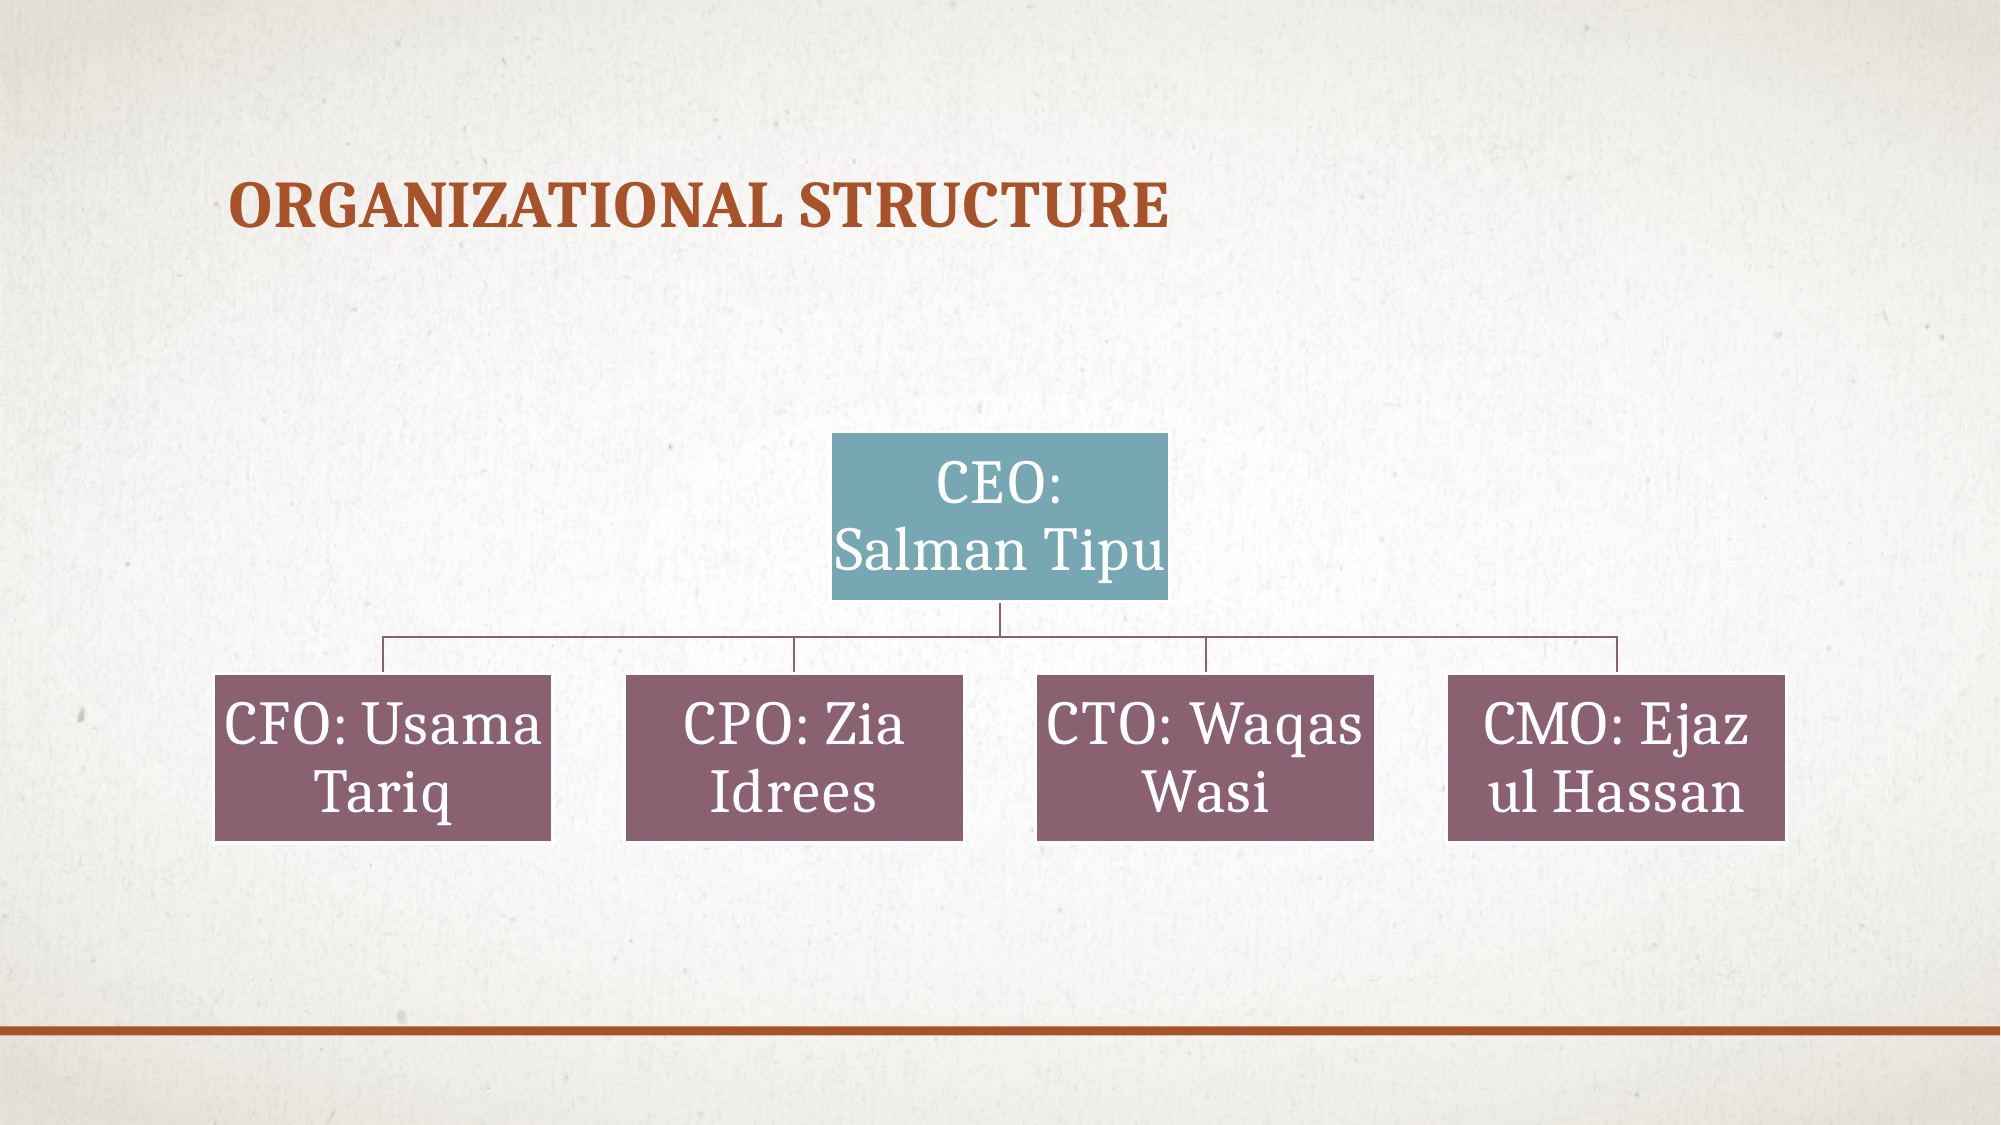

# Organizational structure
CEO: Salman Tipu
CFO: Usama Tariq
CPO: Zia Idrees
CTO: Waqas Wasi
CMO: Ejaz ul Hassan